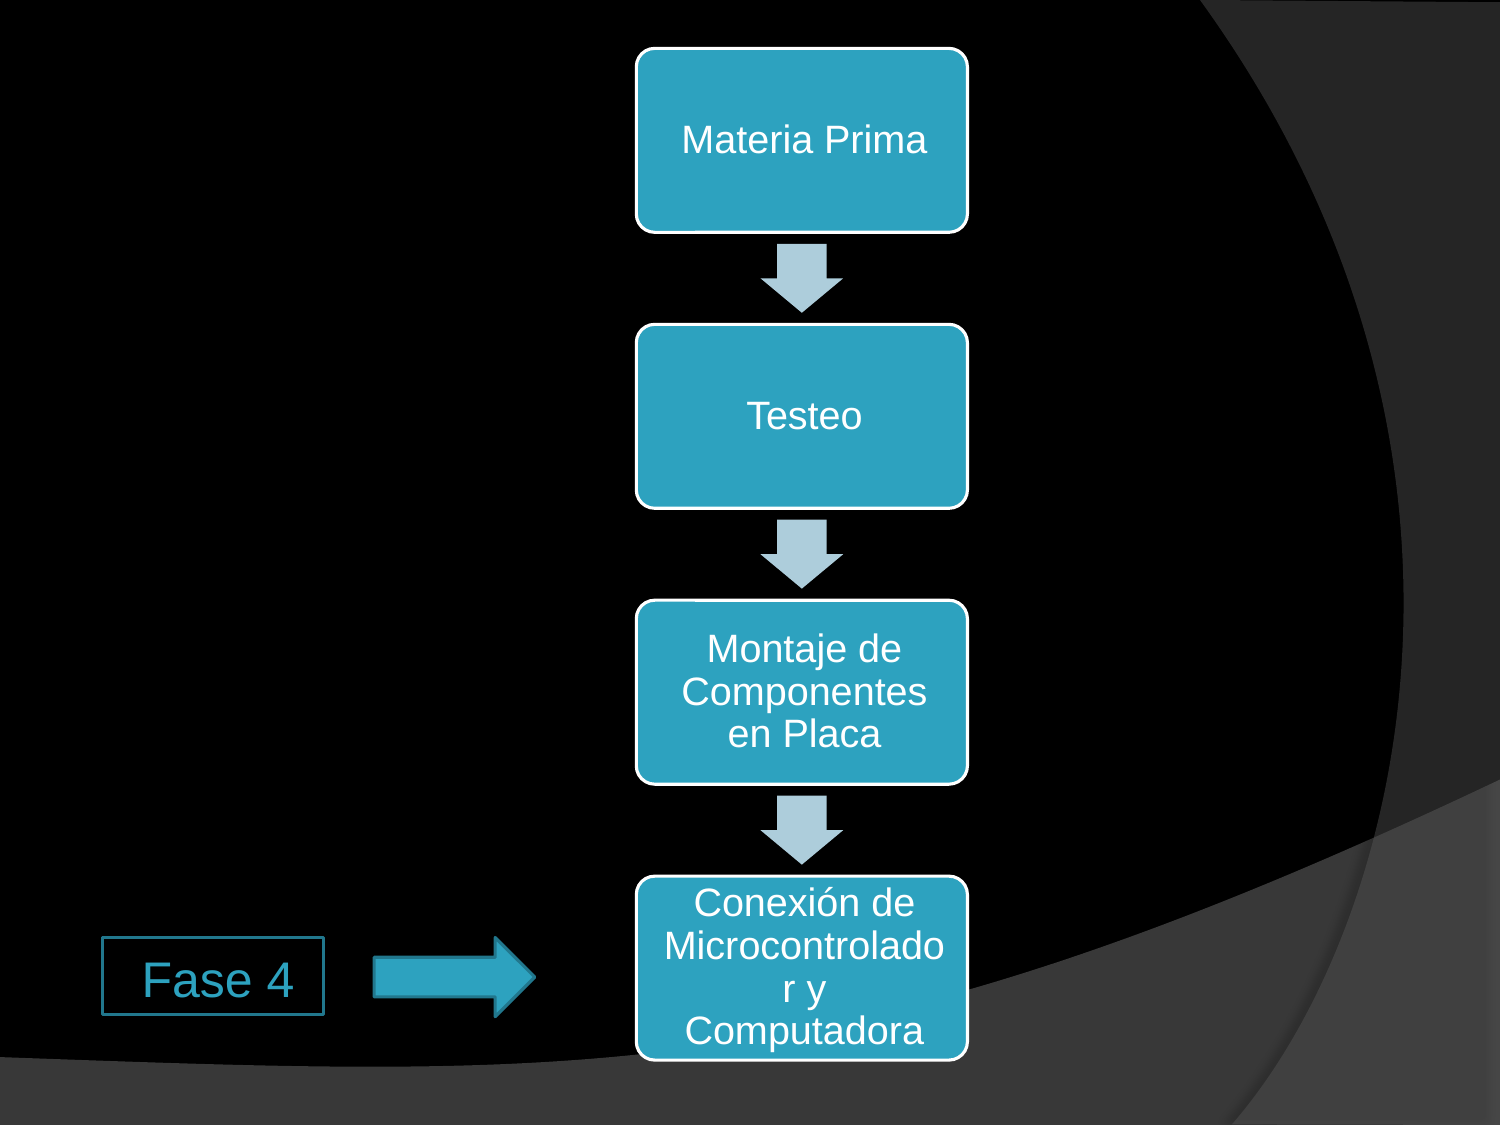

Materia Prima

Testeo

Montaje de Componentes en Placa

Conexión de Microcontrolador y Computadora

Fase 4